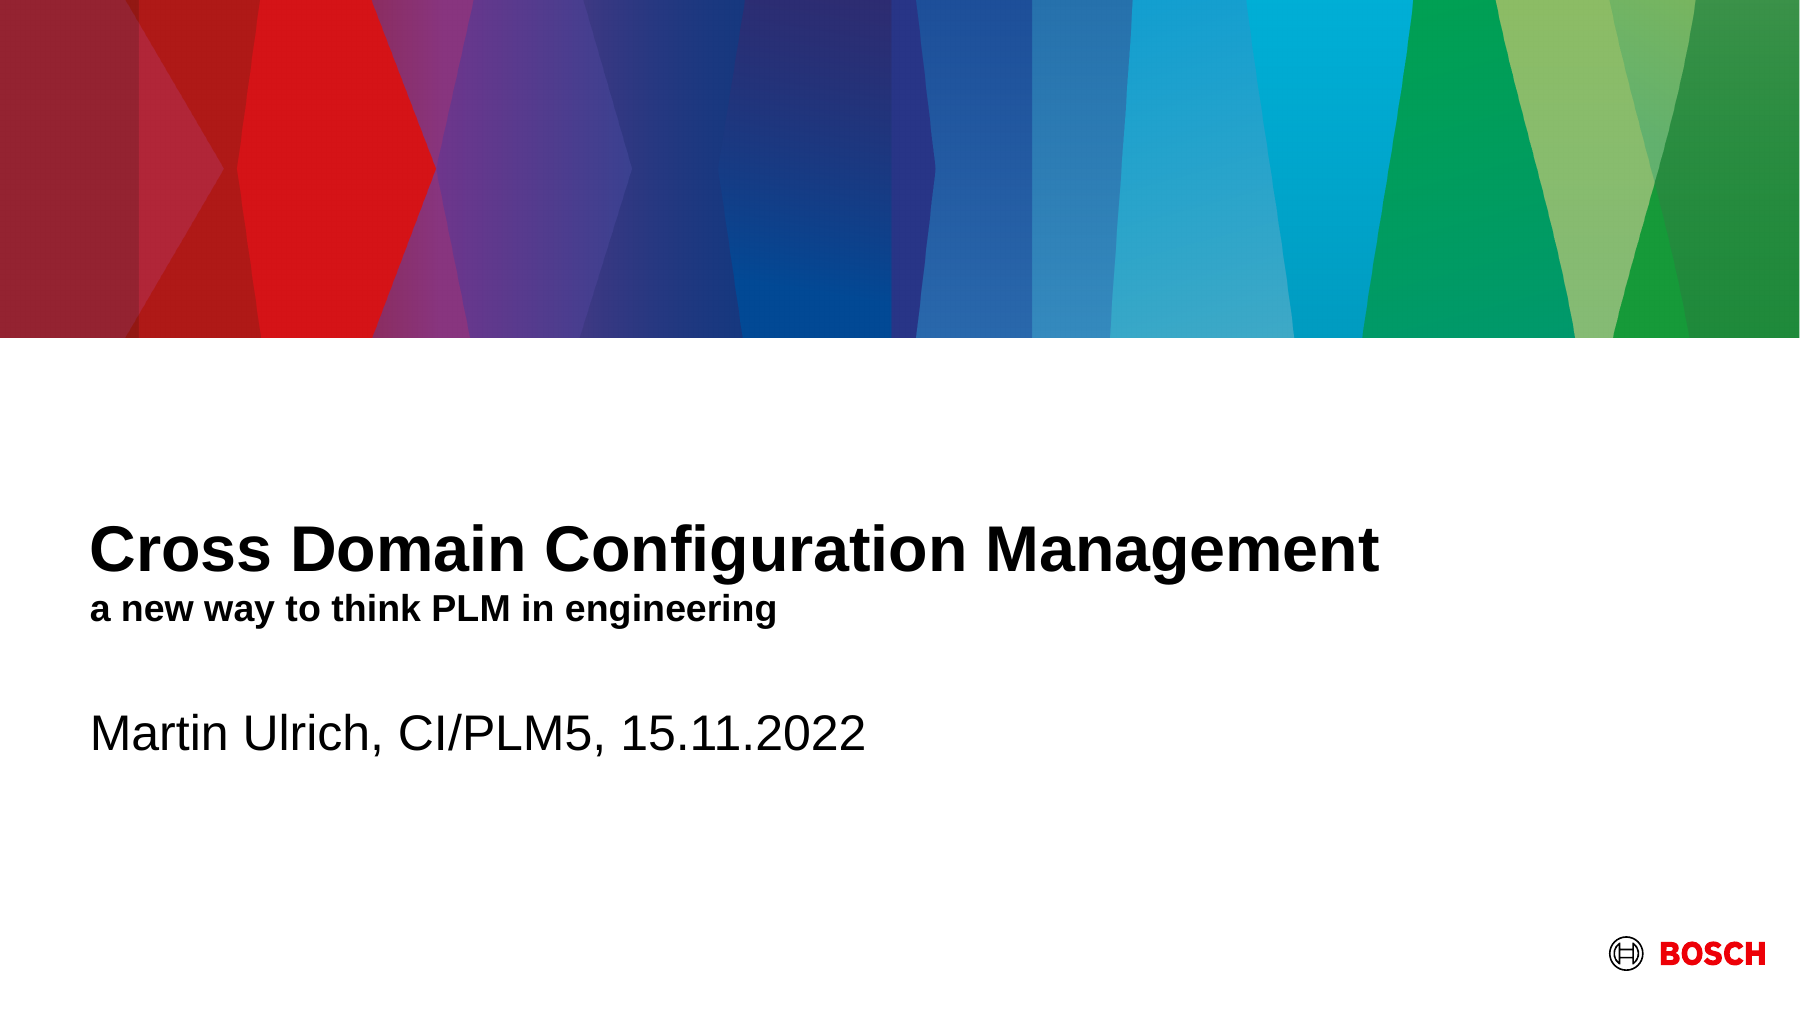

# Cross Domain Configuration Management a new way to think PLM in engineering
Martin Ulrich, CI/PLM5, 15.11.2022